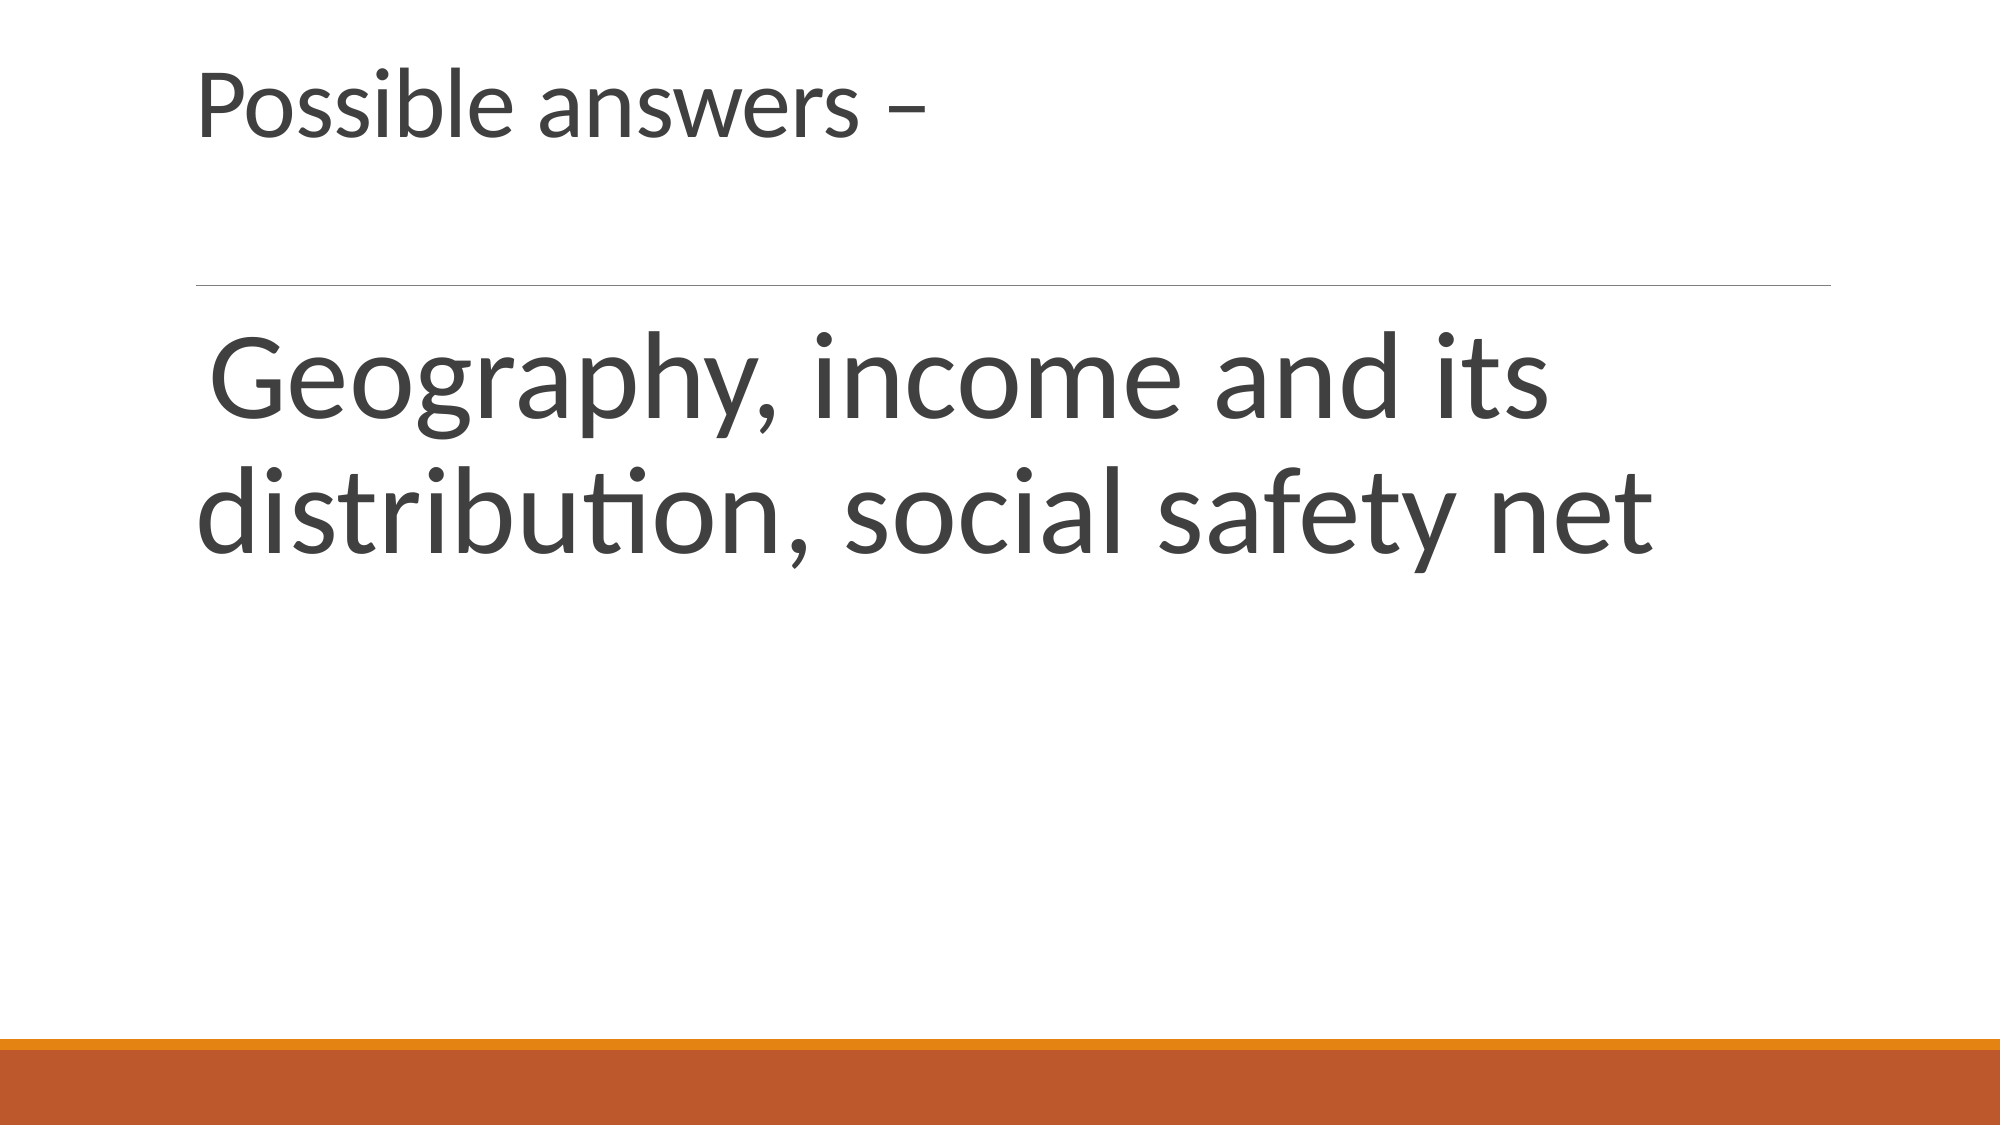

# Possible answers –
Geography, income and its distribution, social safety net